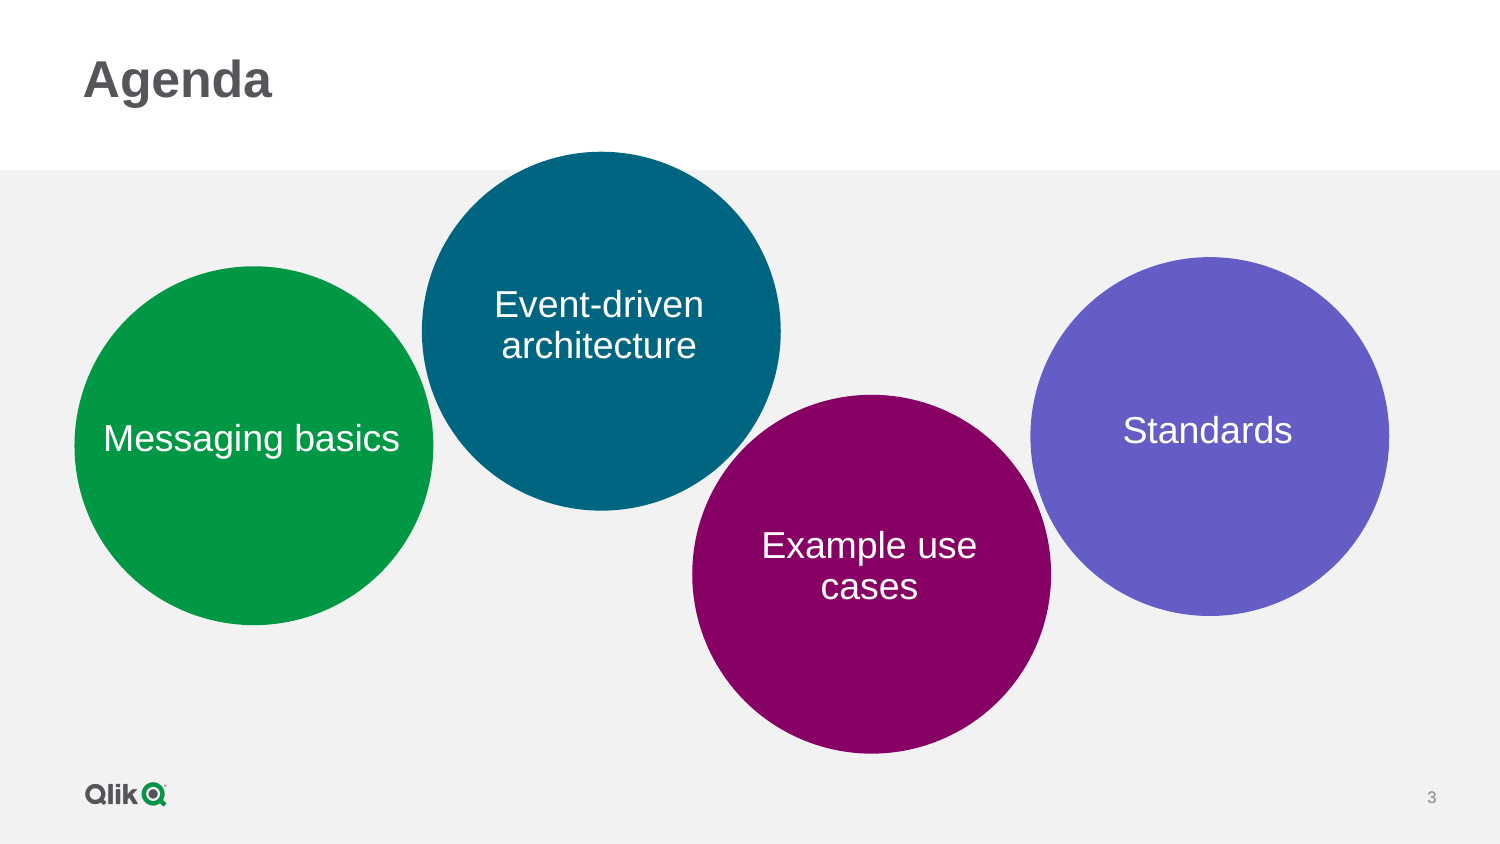

# Agenda
Event-driven architecture
Standards
Messaging basics
Example use cases